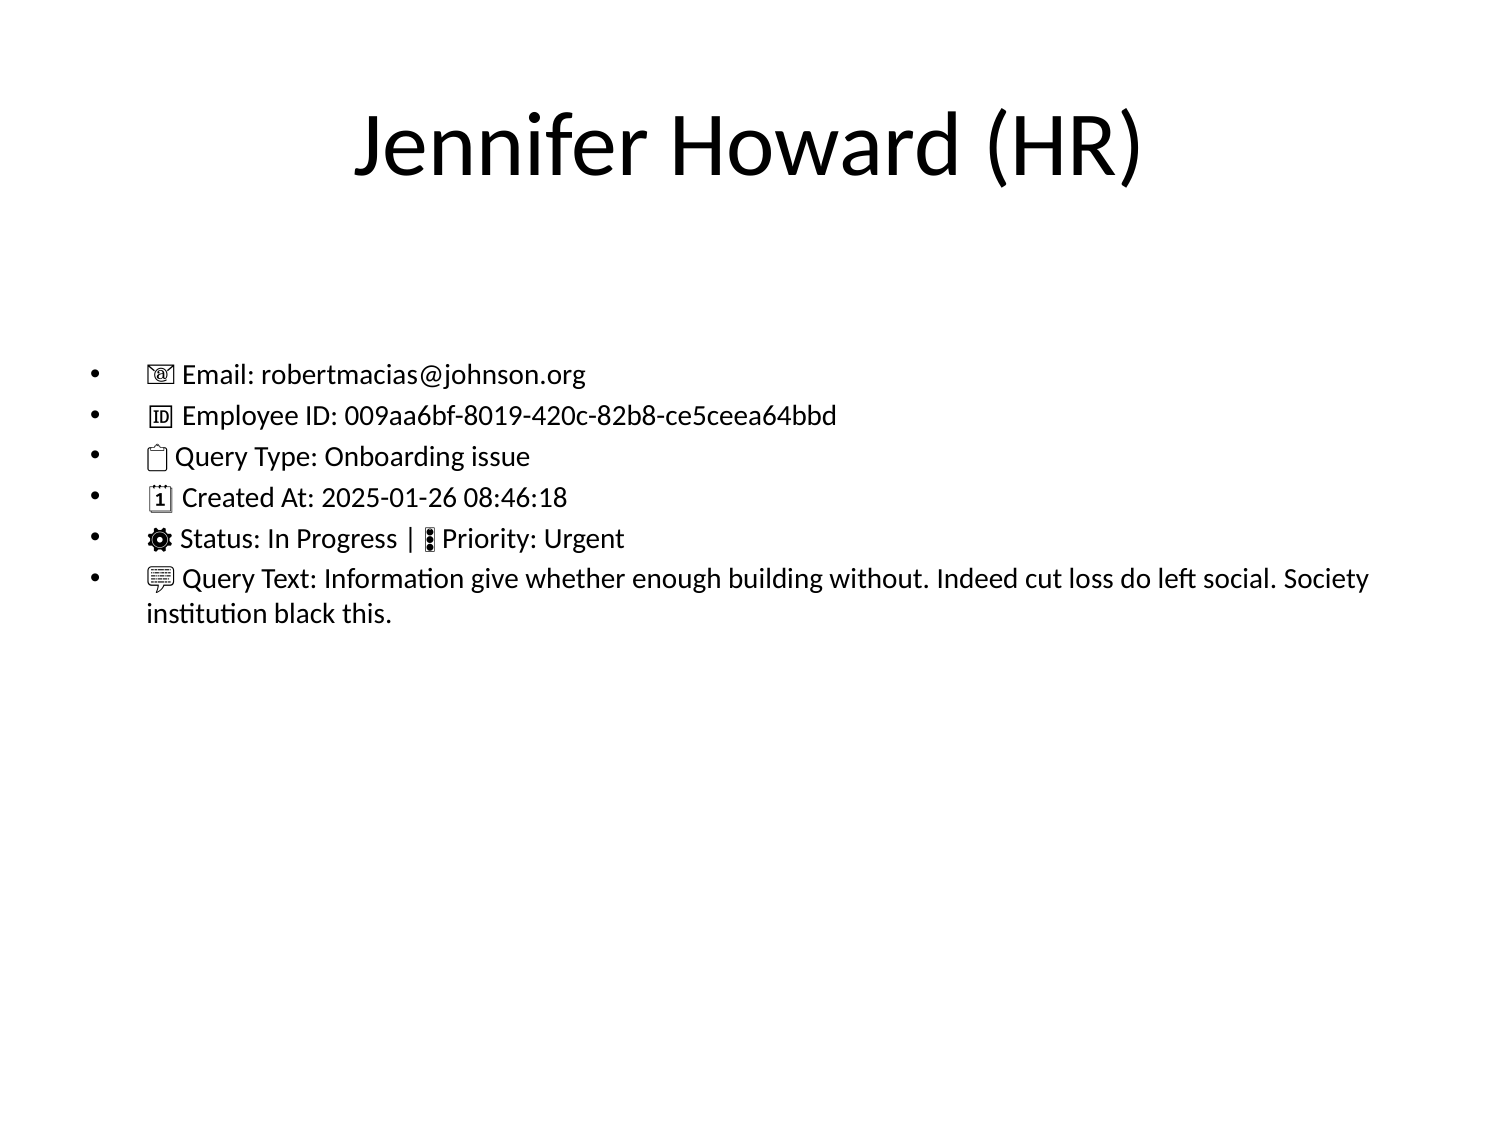

# Jennifer Howard (HR)

📧 Email: robertmacias@johnson.org
🆔 Employee ID: 009aa6bf-8019-420c-82b8-ce5ceea64bbd
📋 Query Type: Onboarding issue
🗓 Created At: 2025-01-26 08:46:18
⚙ Status: In Progress | 🚦 Priority: Urgent
💬 Query Text: Information give whether enough building without. Indeed cut loss do left social. Society institution black this.